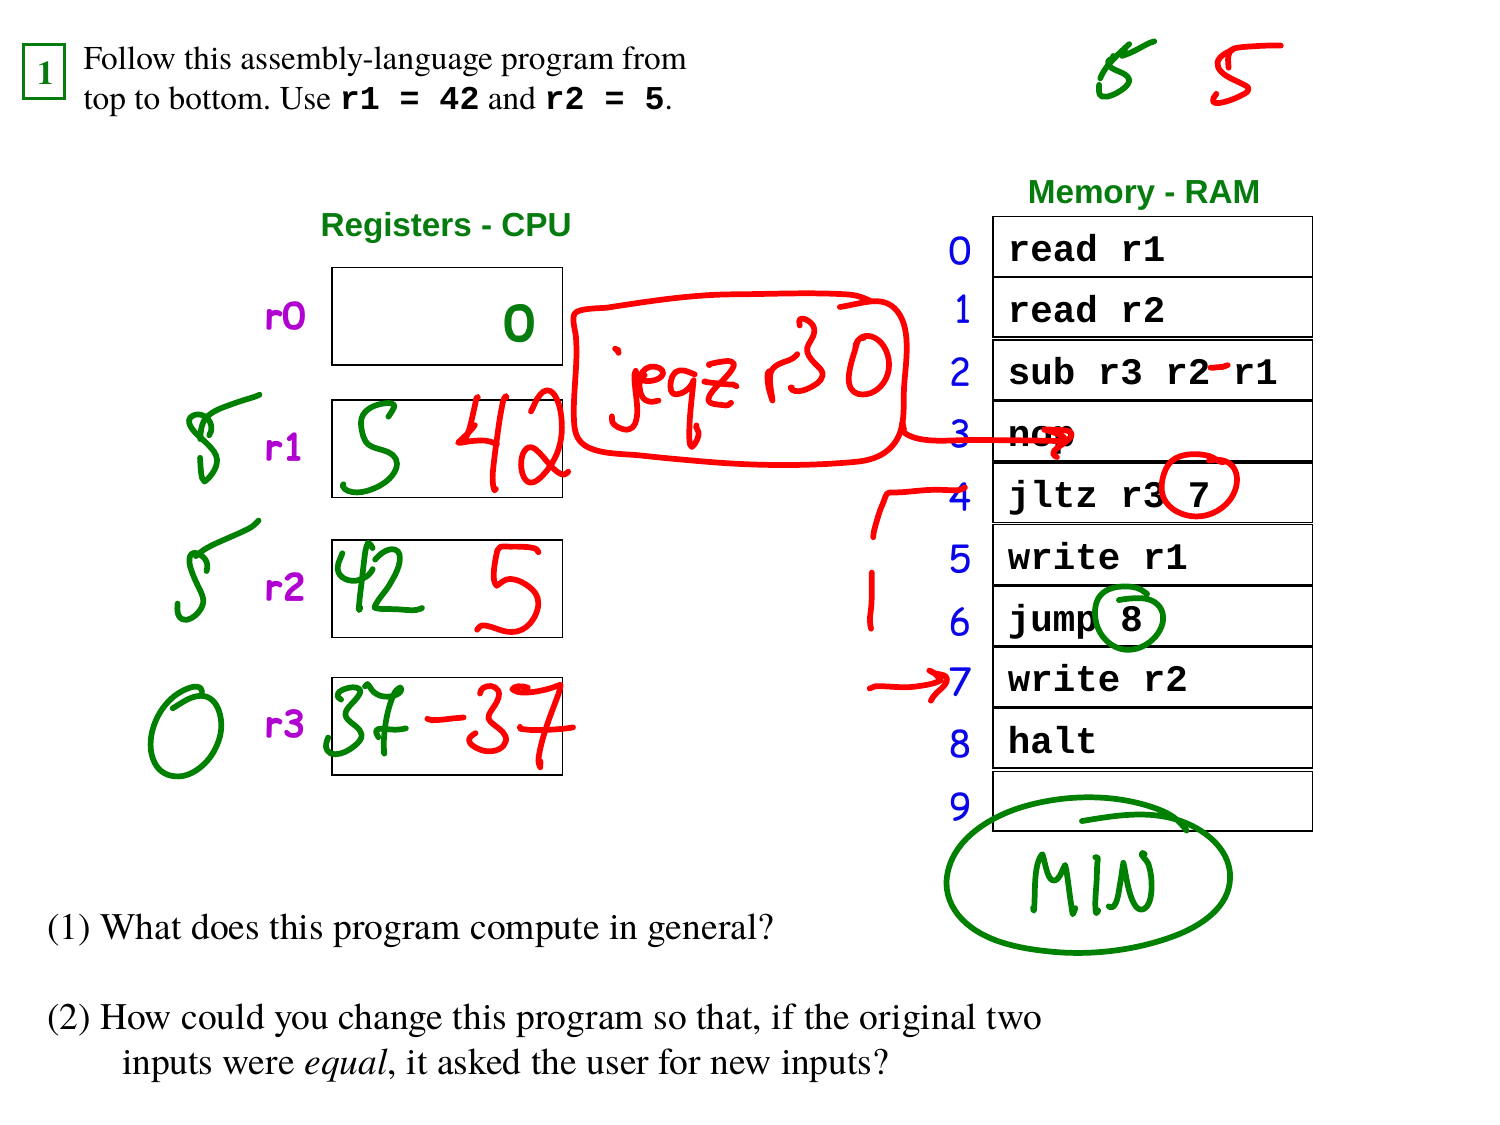

Follow this assembly-language program from top to bottom. Use r1 = 42 and r2 = 5.

1

Memory - RAM
Registers - CPU
read r1
0

read r2
1
0
r0

sub r3 r2 r1
2

nop

3
r1
jltz r3 7
4

write r1
5

r2
jump 8

6
write r2
7

r3
halt
8

9

(1) What does this program compute in general?

(2) How could you change this program so that, if the original two inputs were equal, it asked the user for new inputs?